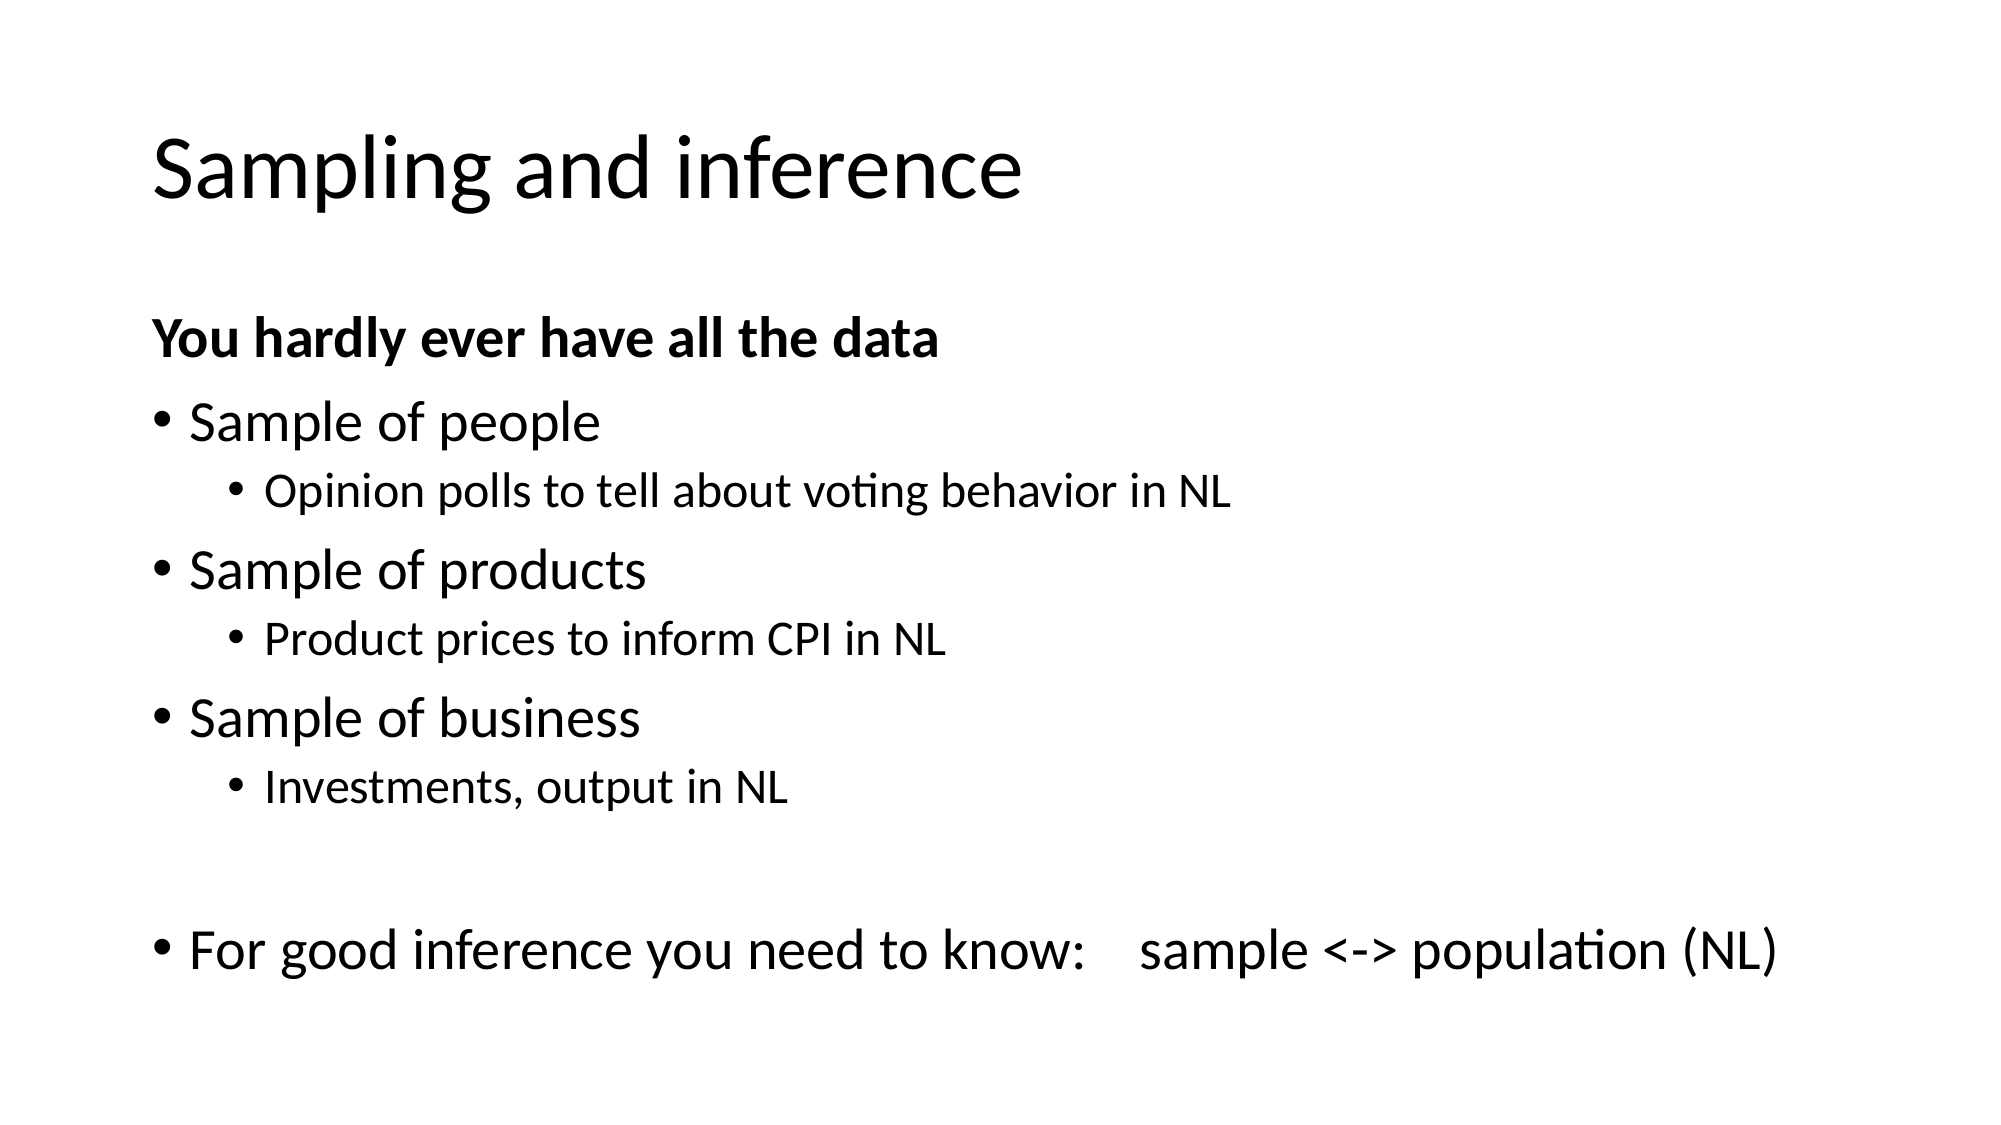

# Sampling and inference
You hardly ever have all the data
Sample of people
Opinion polls to tell about voting behavior in NL
Sample of products
Product prices to inform CPI in NL
Sample of business
Investments, output in NL

For good inference you need to know:    sample <-> population (NL)